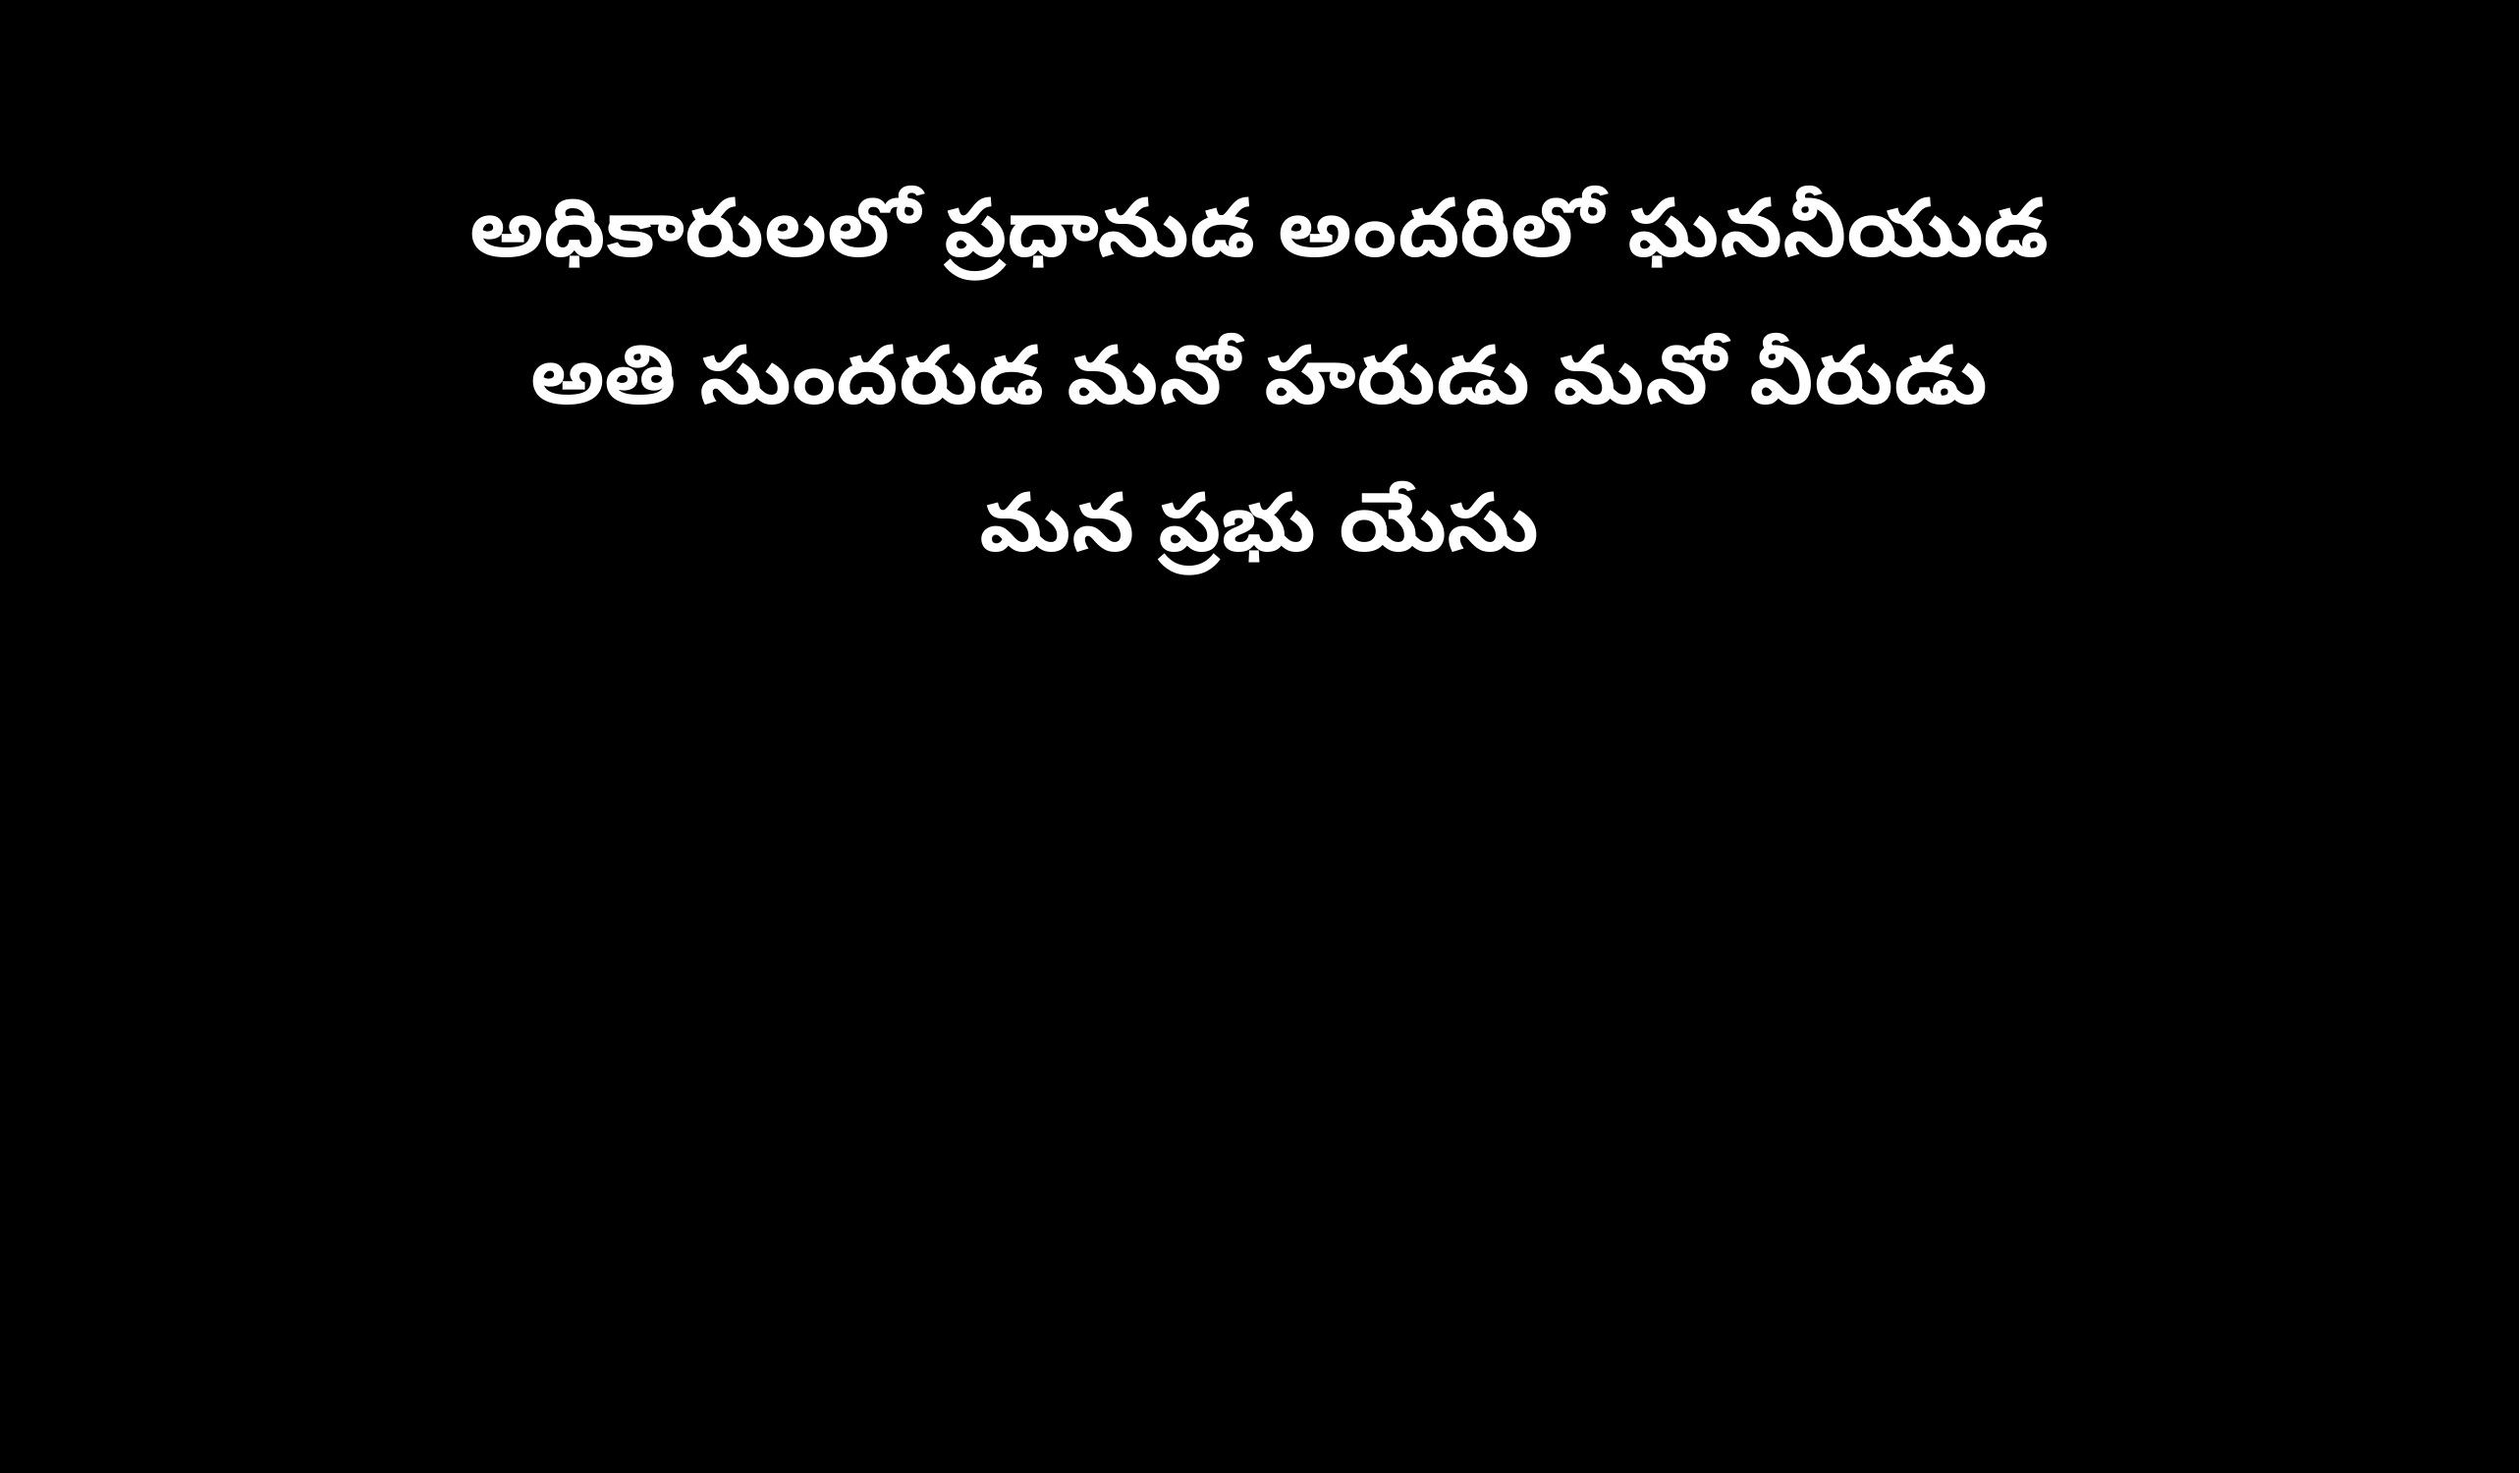

అధికారులలో ప్రధానుడ అందరిలో ఘననీయుడ
అతి సుందరుడ మనో హరుడు మనో వీరుడు
మన ప్రభు యేసు